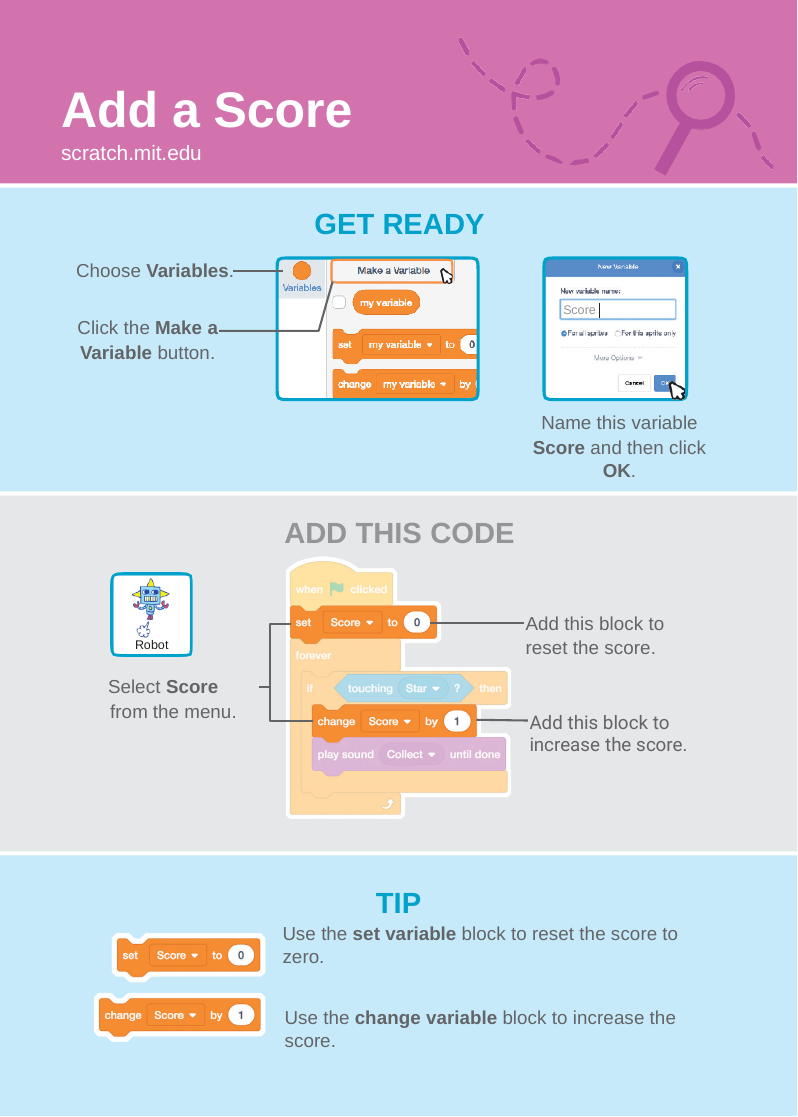

# Add a Score
scratch.mit.edu

GET READY
Choose Variables.

Score

Click the Make a Variable button.

Name this variable
Score and then click OK.

ADD THIS CODE

Add this block to reset the score.

Robot
Select Score
from the menu.

Add this block to increase the score.

TIP
Use the set variable block to reset the score to zero.

Use the change variable block to increase the score.